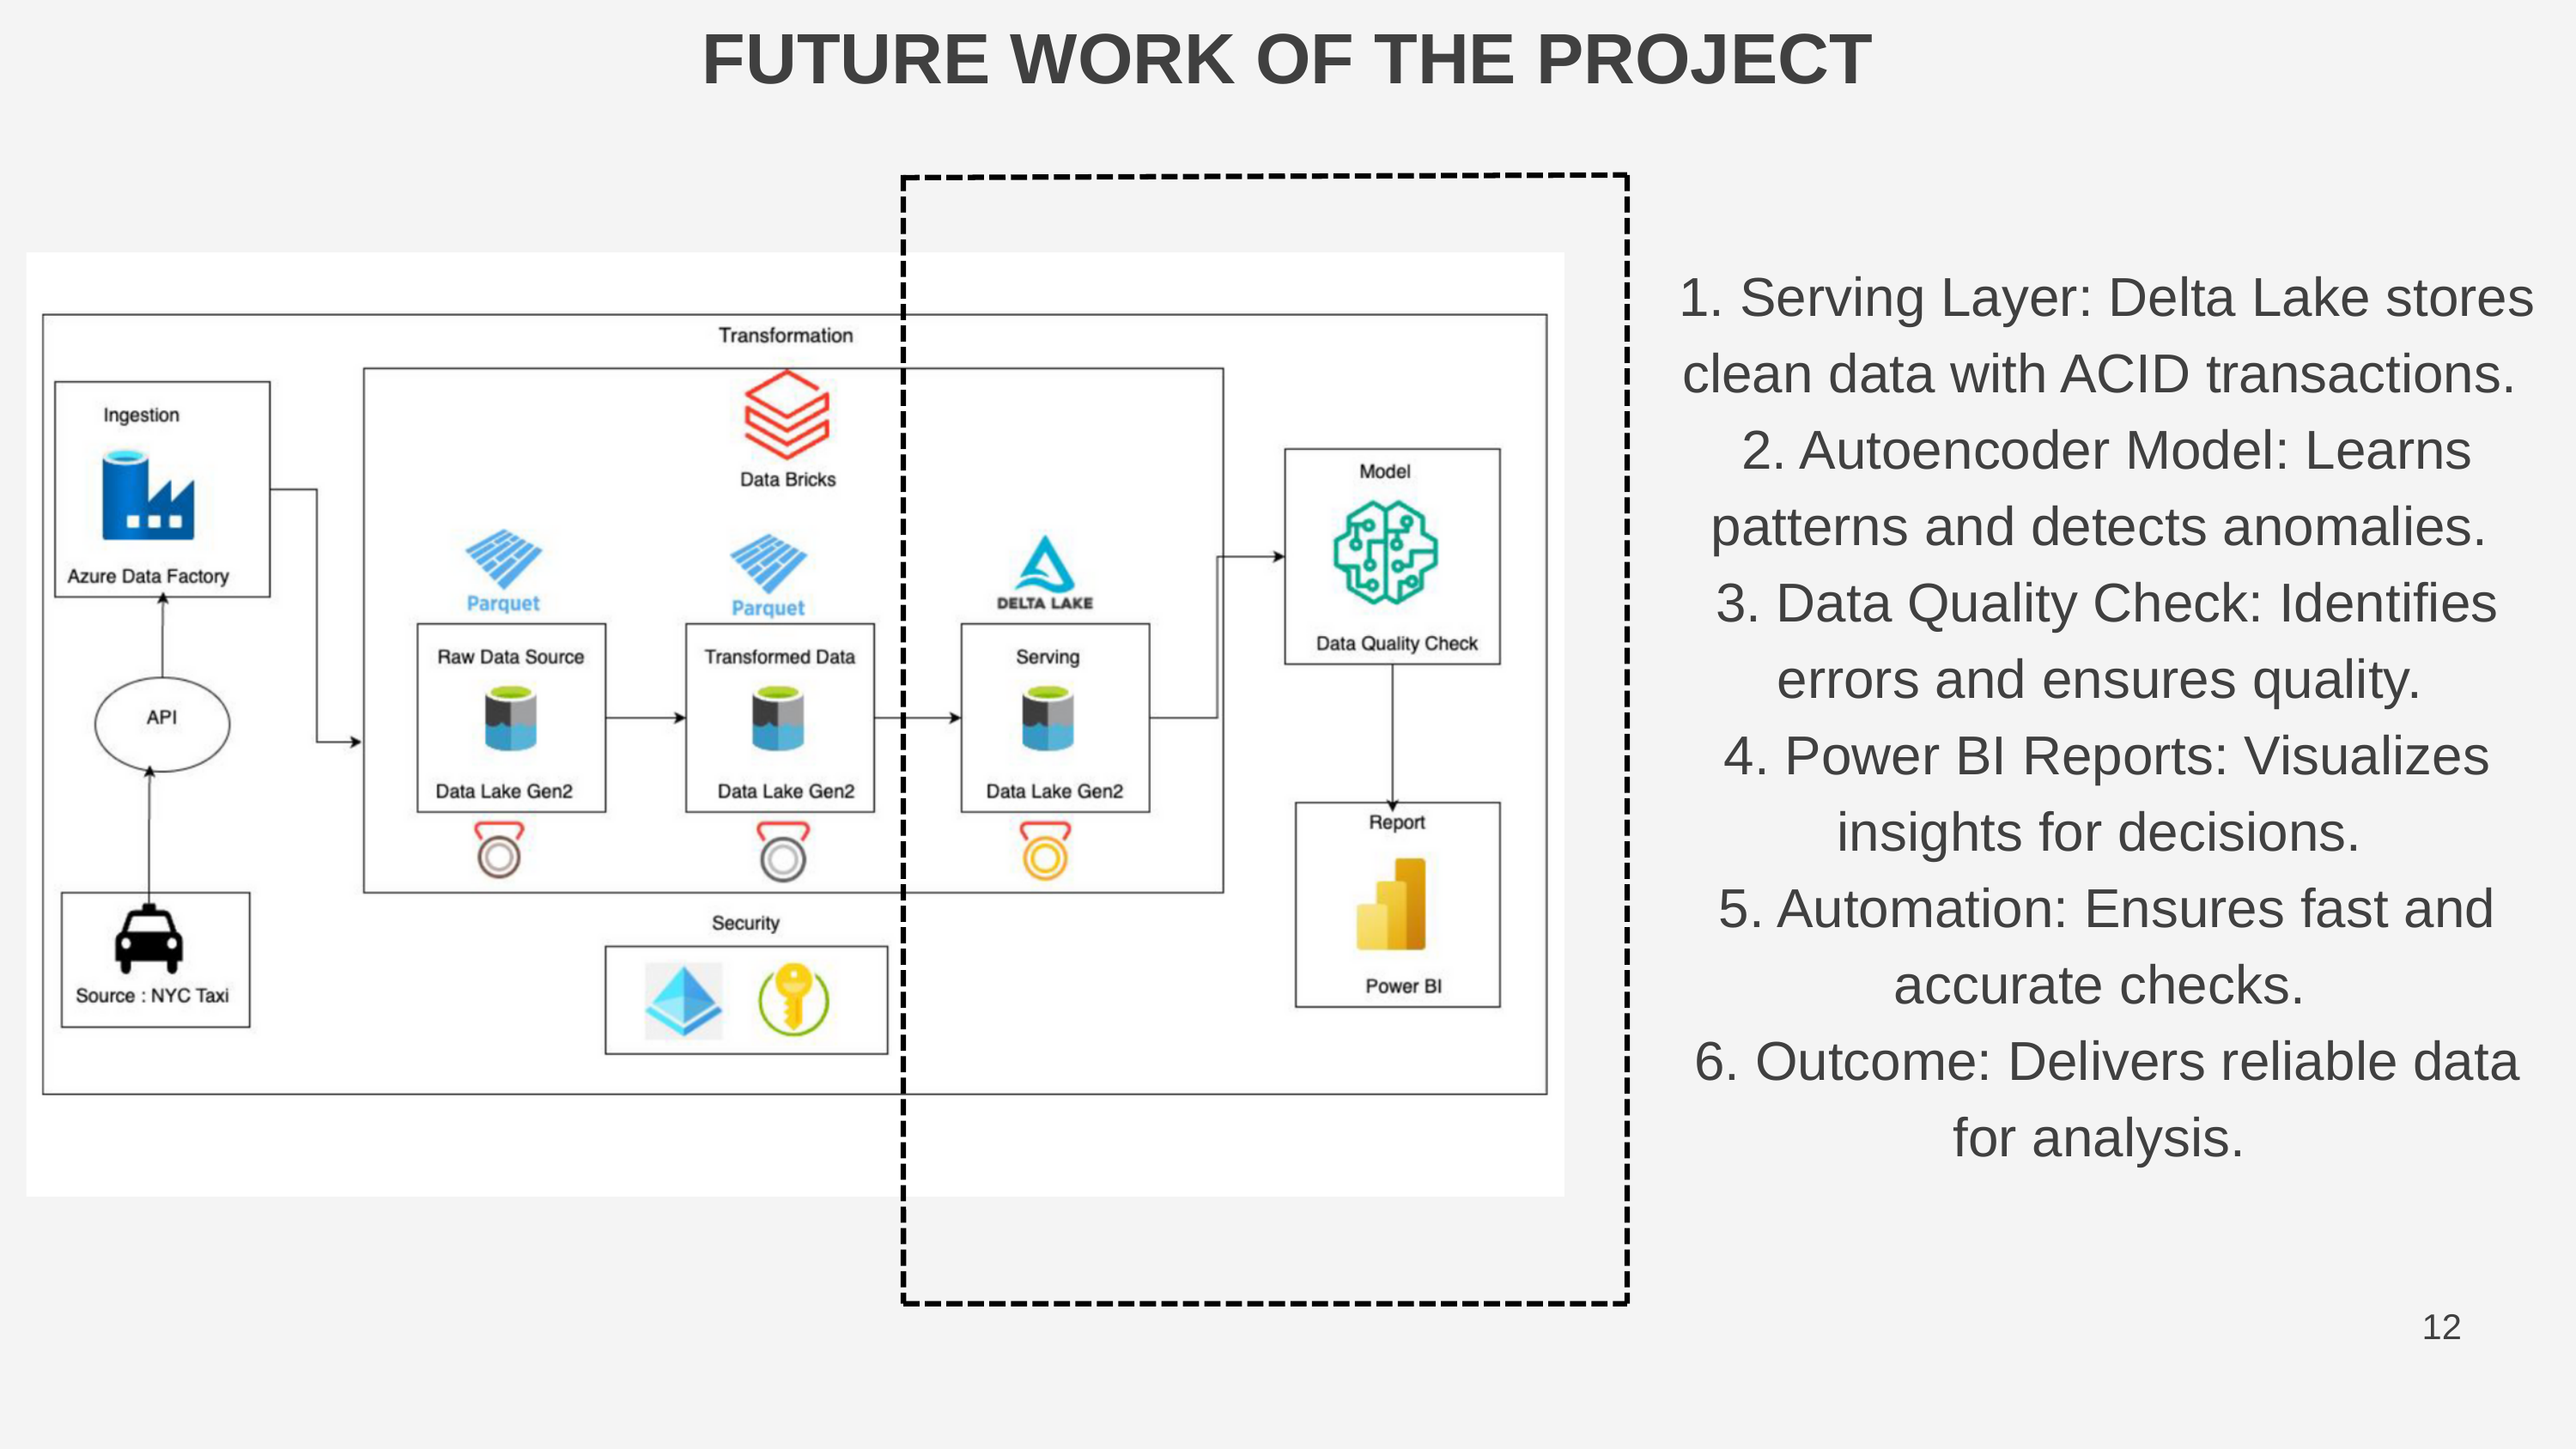

FUTURE WORK OF THE PROJECT

 1. Serving Layer: Delta Lake stores clean data with ACID transactions.
 2. Autoencoder Model: Learns patterns and detects anomalies.
 3. Data Quality Check: Identifies errors and ensures quality.
 4. Power BI Reports: Visualizes insights for decisions.
 5. Automation: Ensures fast and accurate checks.
 6. Outcome: Delivers reliable data for analysis.

12